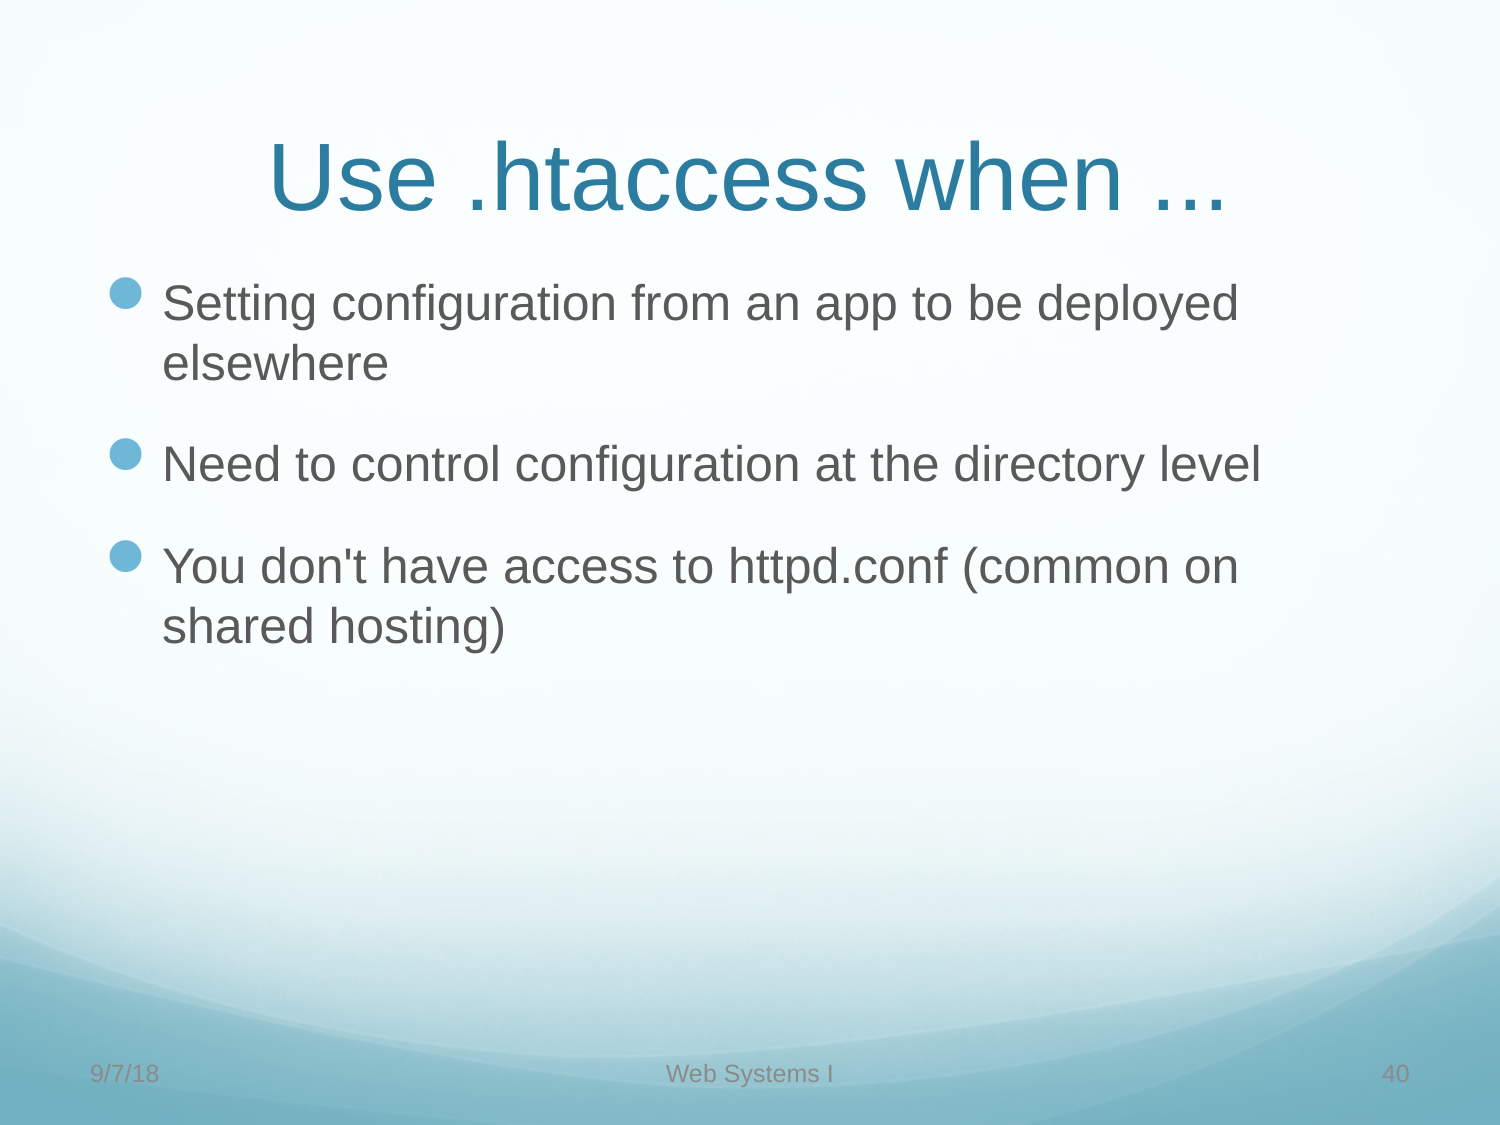

# Use .htaccess when ...
Setting configuration from an app to be deployed elsewhere
Need to control configuration at the directory level
You don't have access to httpd.conf (common on shared hosting)

9/7/18
Web Systems I
40